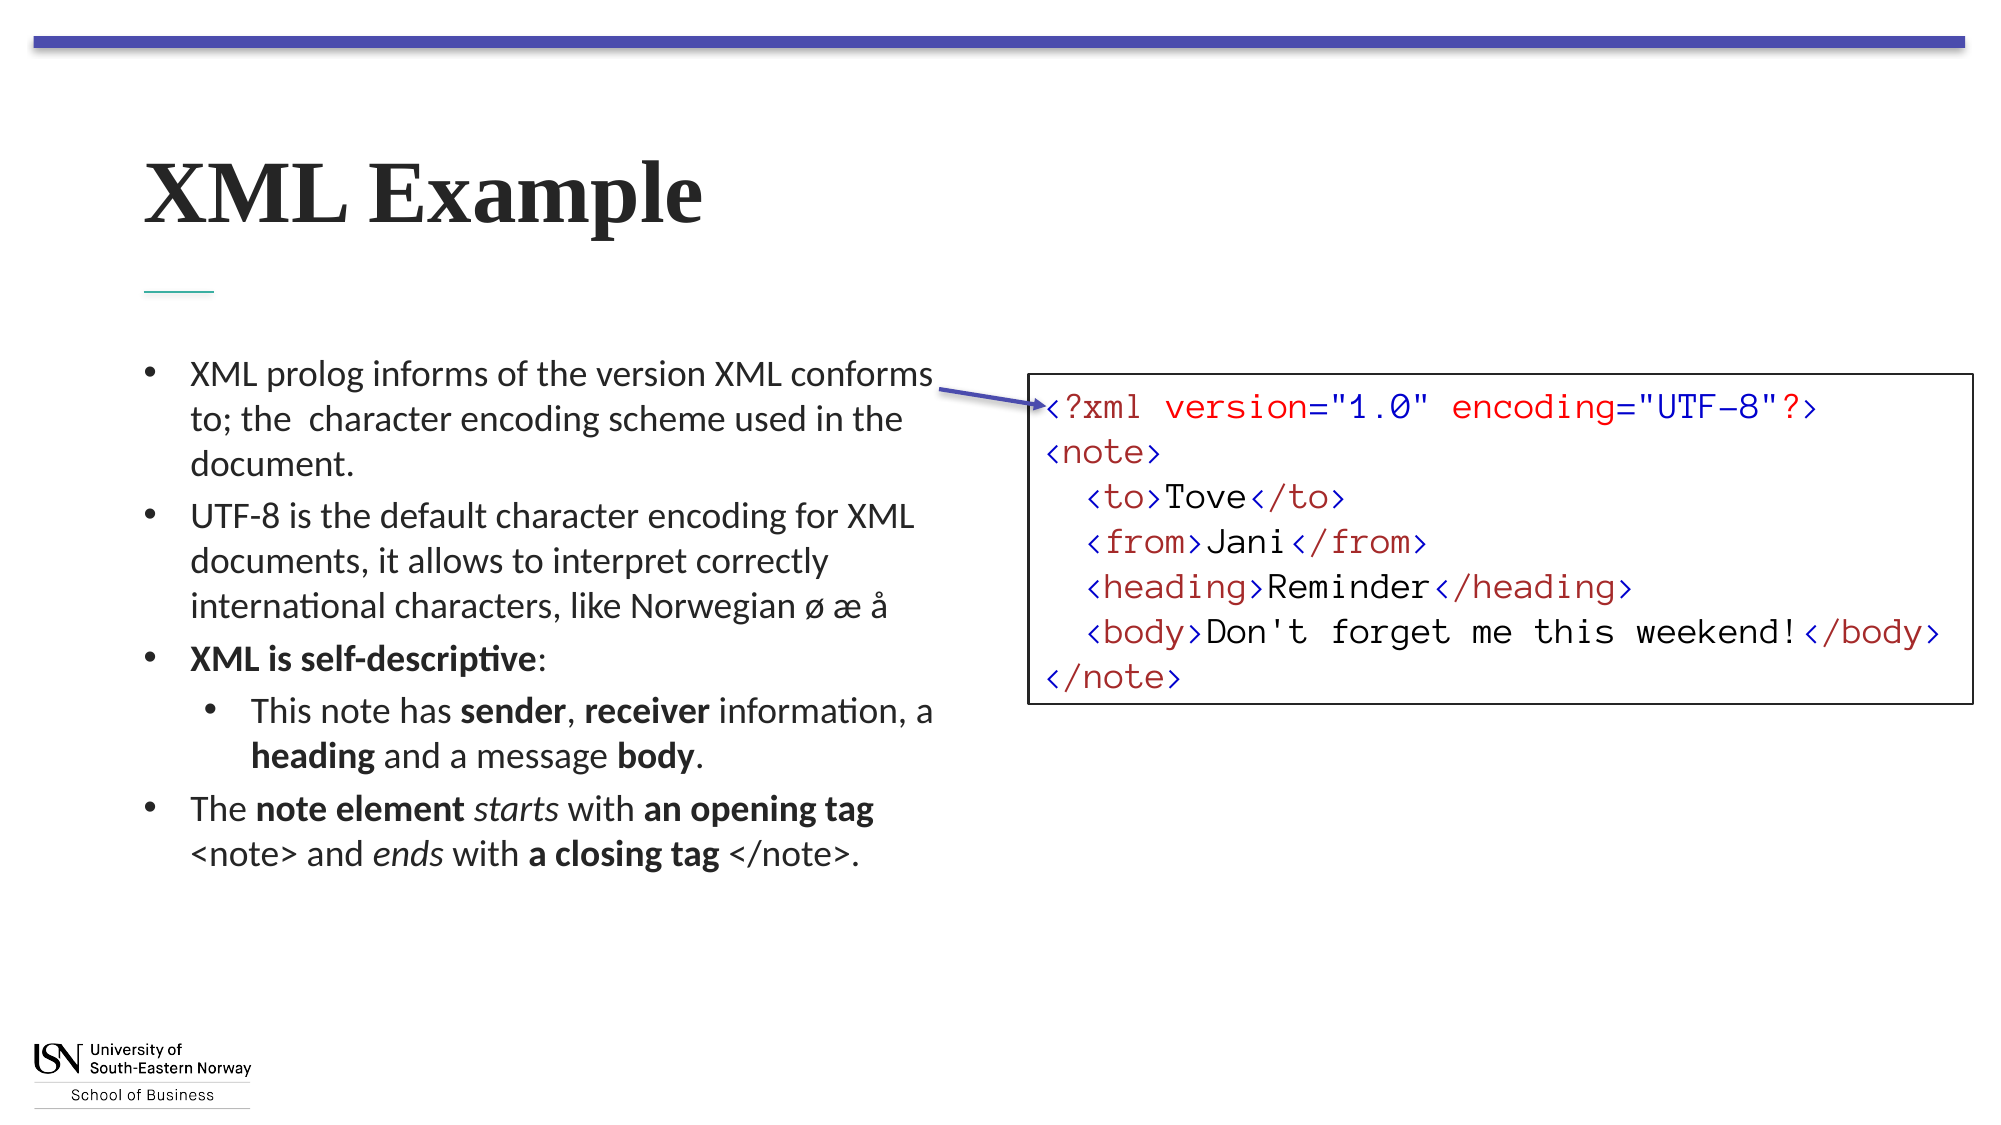

# XML Example
XML prolog informs of the version XML conforms to; the  character encoding scheme used in the document.
UTF-8 is the default character encoding for XML documents, it allows to interpret correctly international characters, like Norwegian ø æ å
XML is self-descriptive:
This note has sender, receiver information, a heading and a message body.
The note element starts with an opening tag <note> and ends with a closing tag </note>.
<?xml version="1.0" encoding="UTF-8"?>
<note>
  <to>Tove</to>
  <from>Jani</from>
  <heading>Reminder</heading>
  <body>Don't forget me this weekend!</body>
</note>